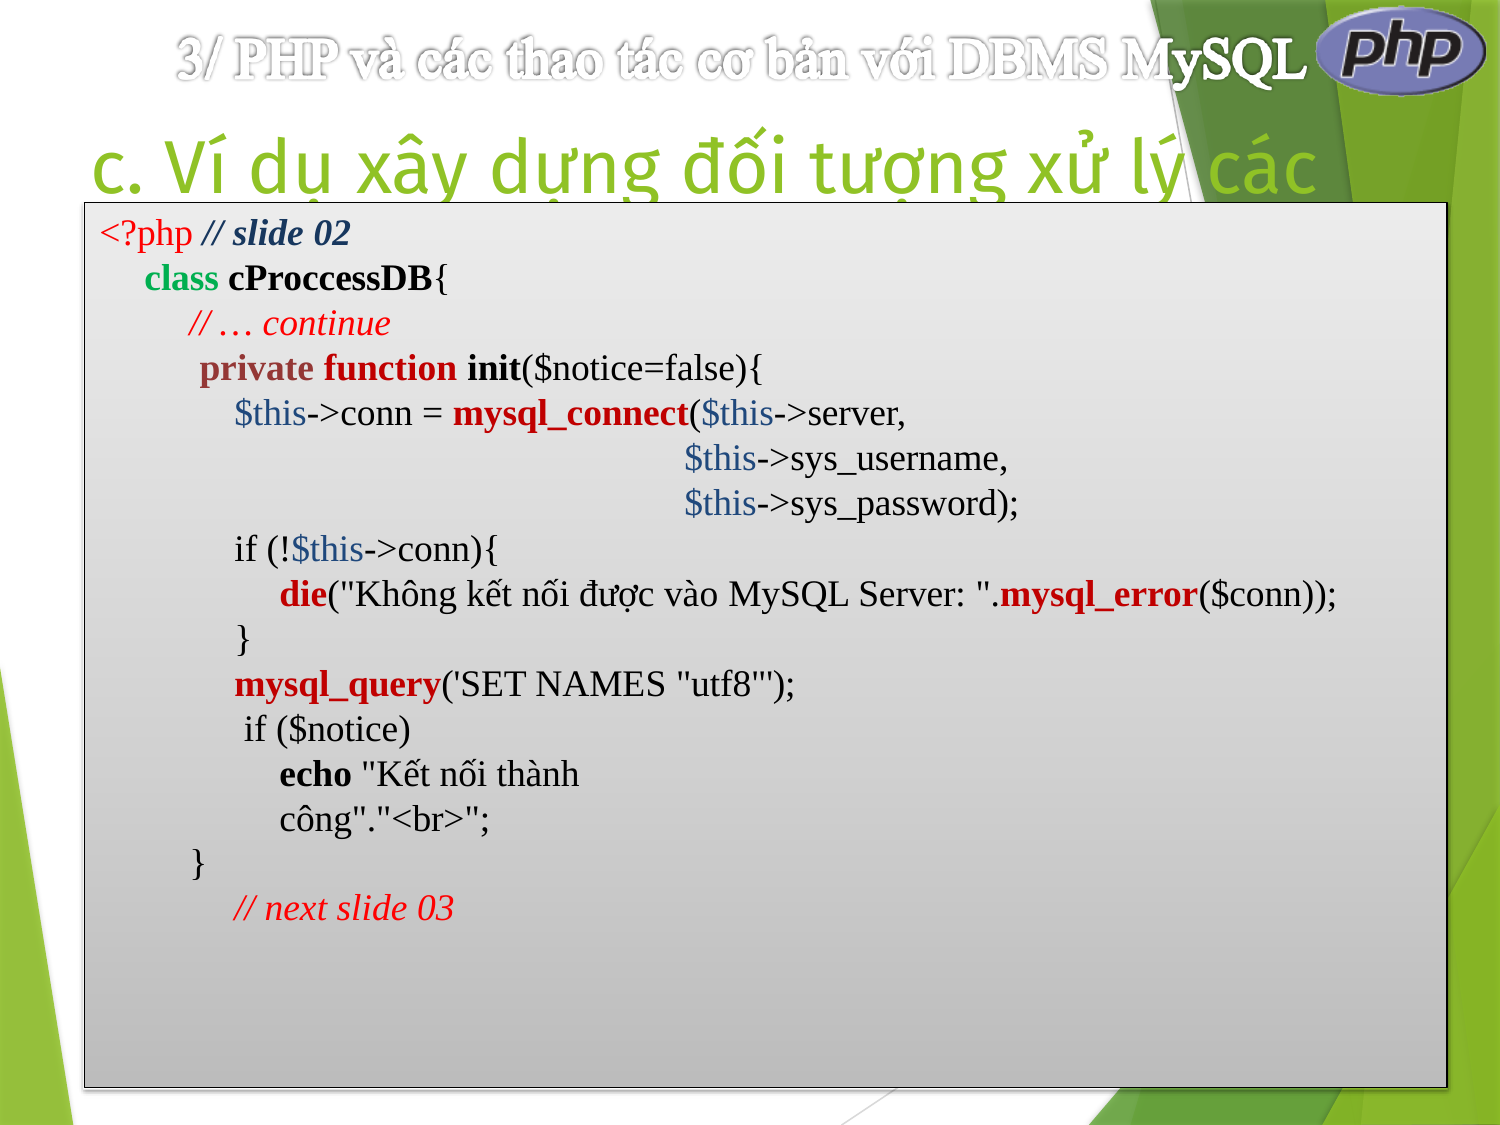

# c. Ví dụ xây dựng đối tượng xử lý các bước thao tác CSDL:

<?php // slide 02
class cProccessDB{
// … continue
private function init($notice=false){
$this->conn = mysql_connect($this->server,
$this->sys_username,
$this->sys_password);
if (!$this->conn){
die("Không kết nối được vào MySQL Server: ".mysql_error($conn));
}
mysql_query('SET NAMES "utf8"');  if ($notice)
echo "Kết nối thành công"."<br>";
}
// next slide 03